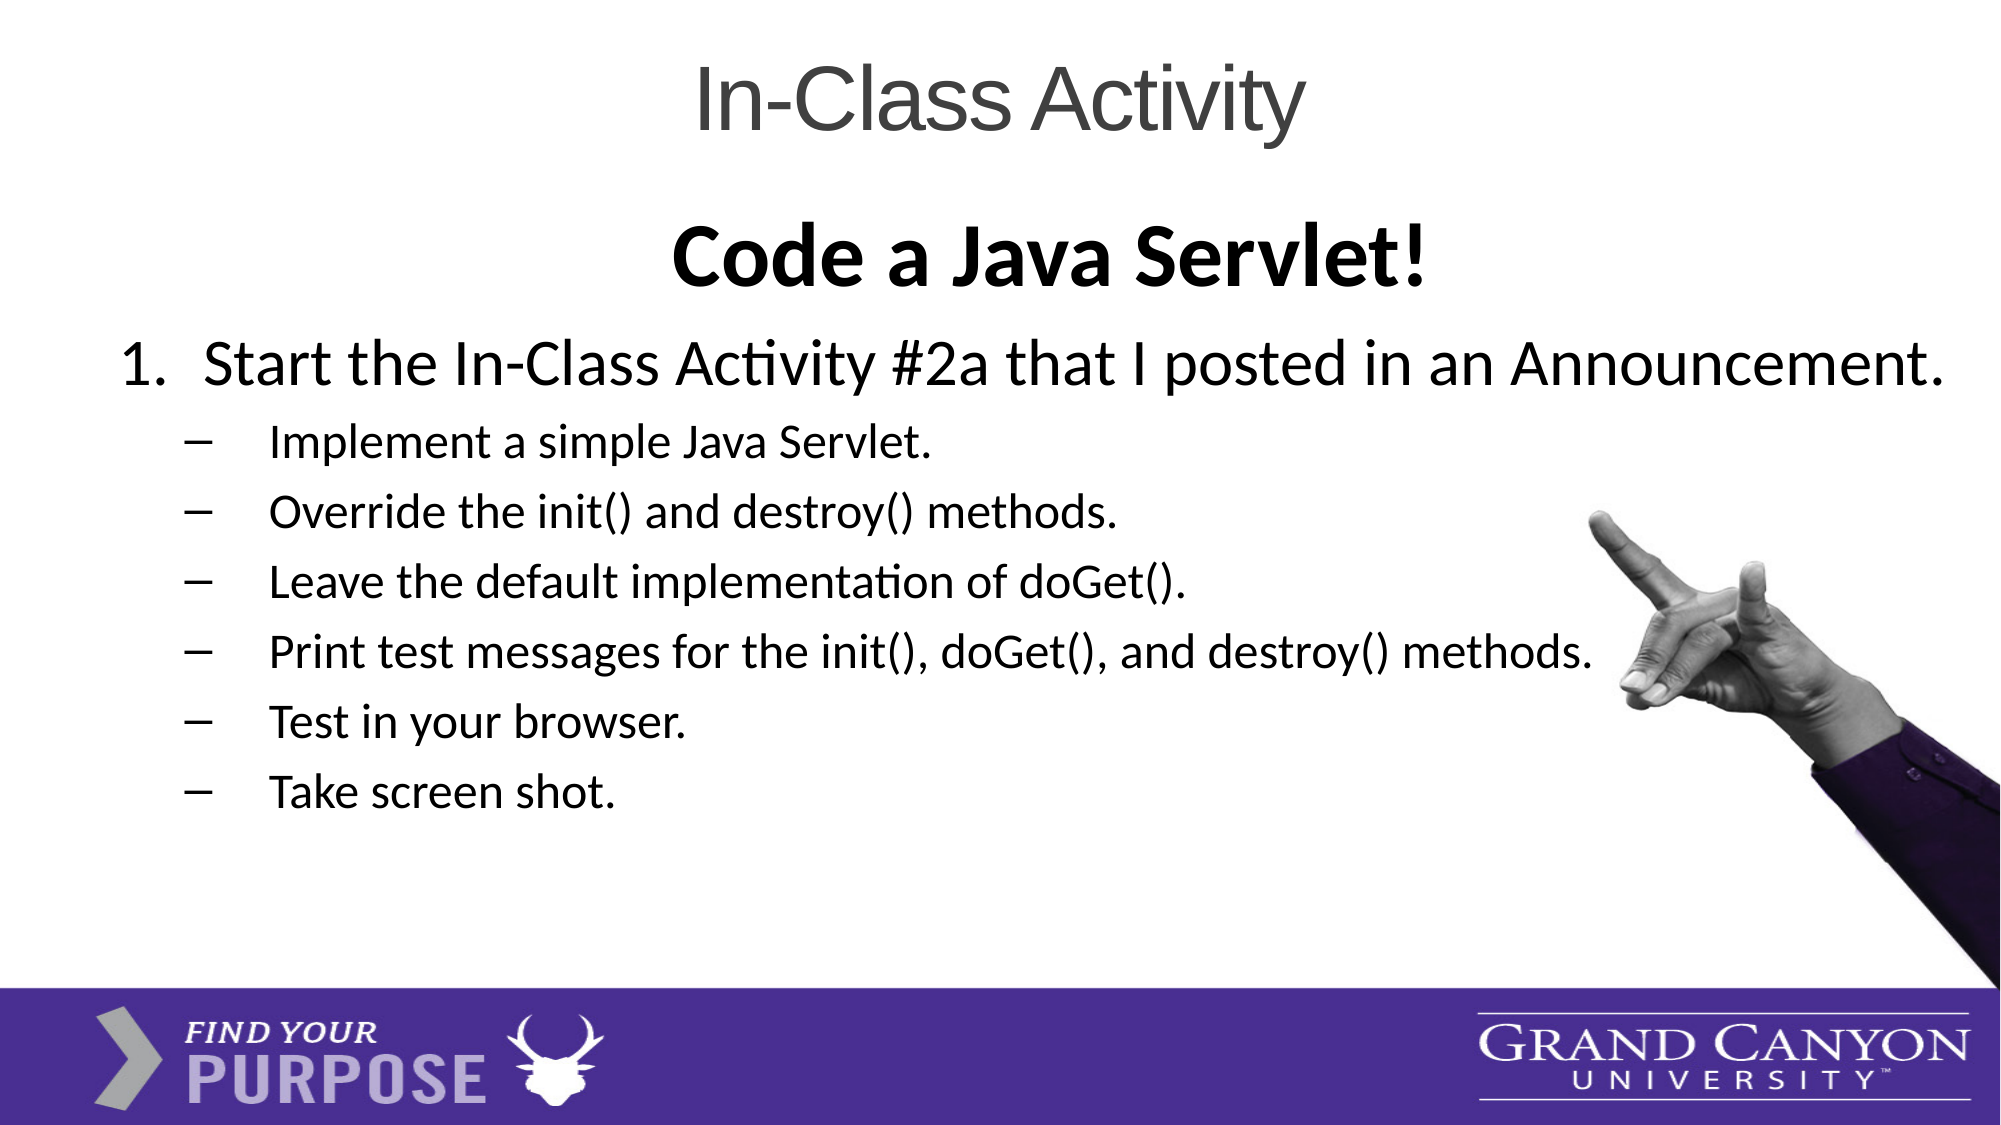

# In-Class Activity
Code a Java Servlet!
Start the In-Class Activity #2a that I posted in an Announcement.
Implement a simple Java Servlet.
Override the init() and destroy() methods.
Leave the default implementation of doGet().
Print test messages for the init(), doGet(), and destroy() methods.
Test in your browser.
Take screen shot.